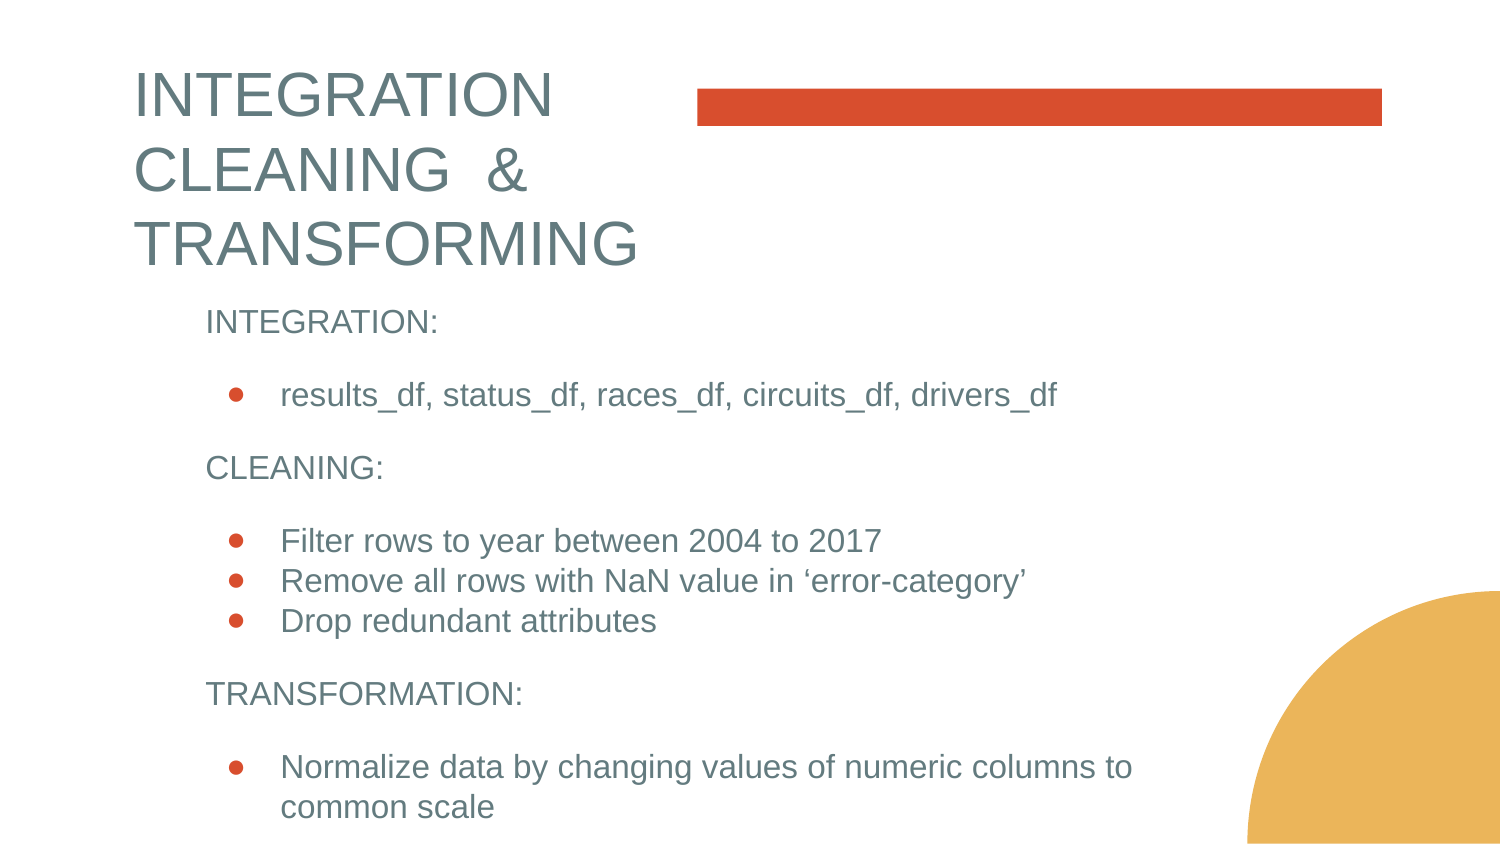

# INTEGRATION  CLEANING  & TRANSFORMING
INTEGRATION:
results_df, status_df, races_df, circuits_df, drivers_df
CLEANING:
Filter rows to year between 2004 to 2017
Remove all rows with NaN value in ‘error-category’
Drop redundant attributes
TRANSFORMATION:
Normalize data by changing values of numeric columns to common scale